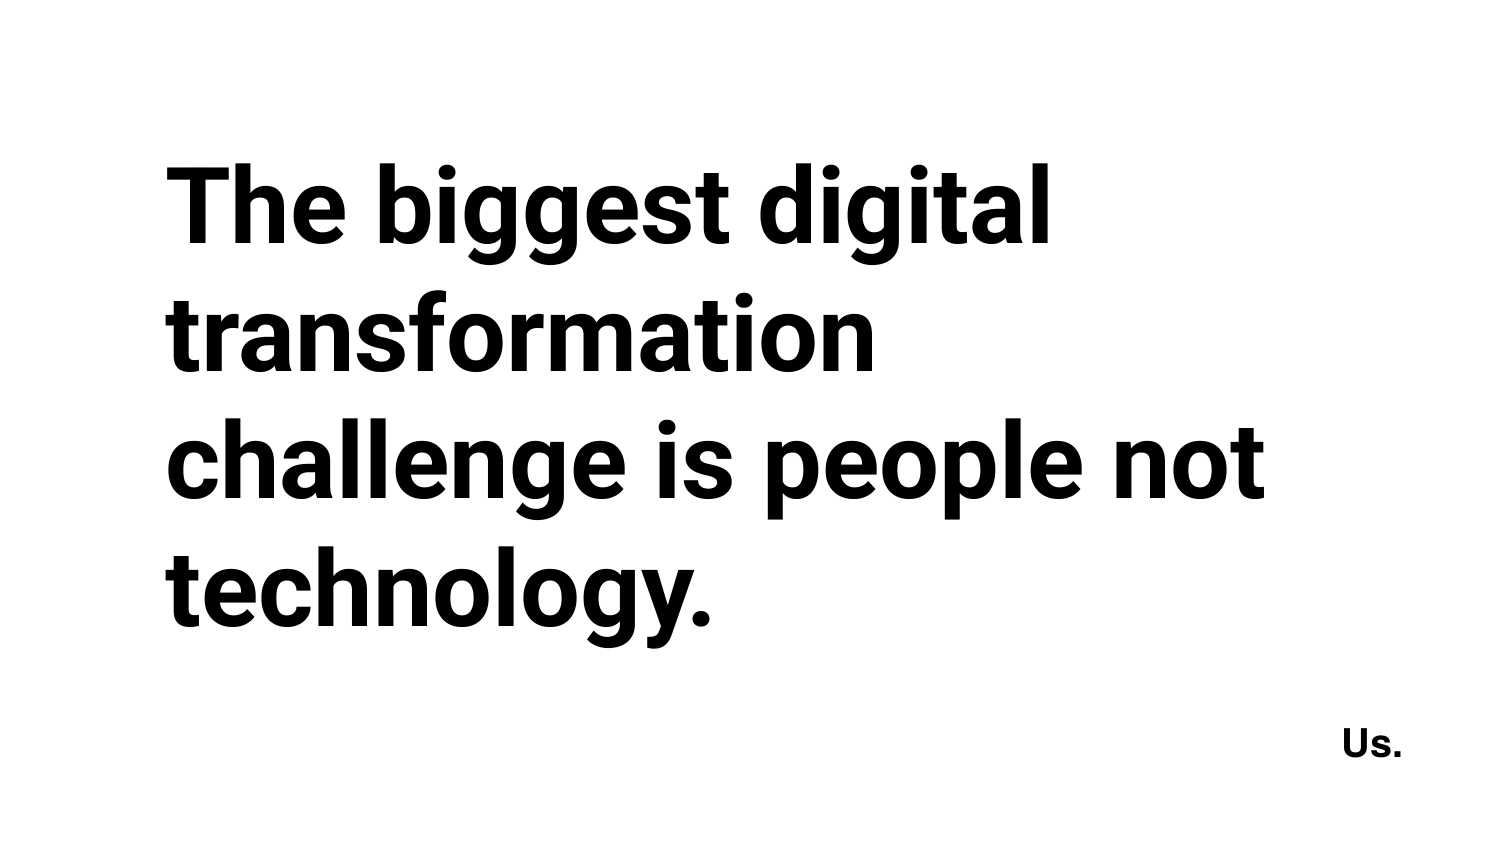

The biggest digital transformation challenge is people not technology.
Us.